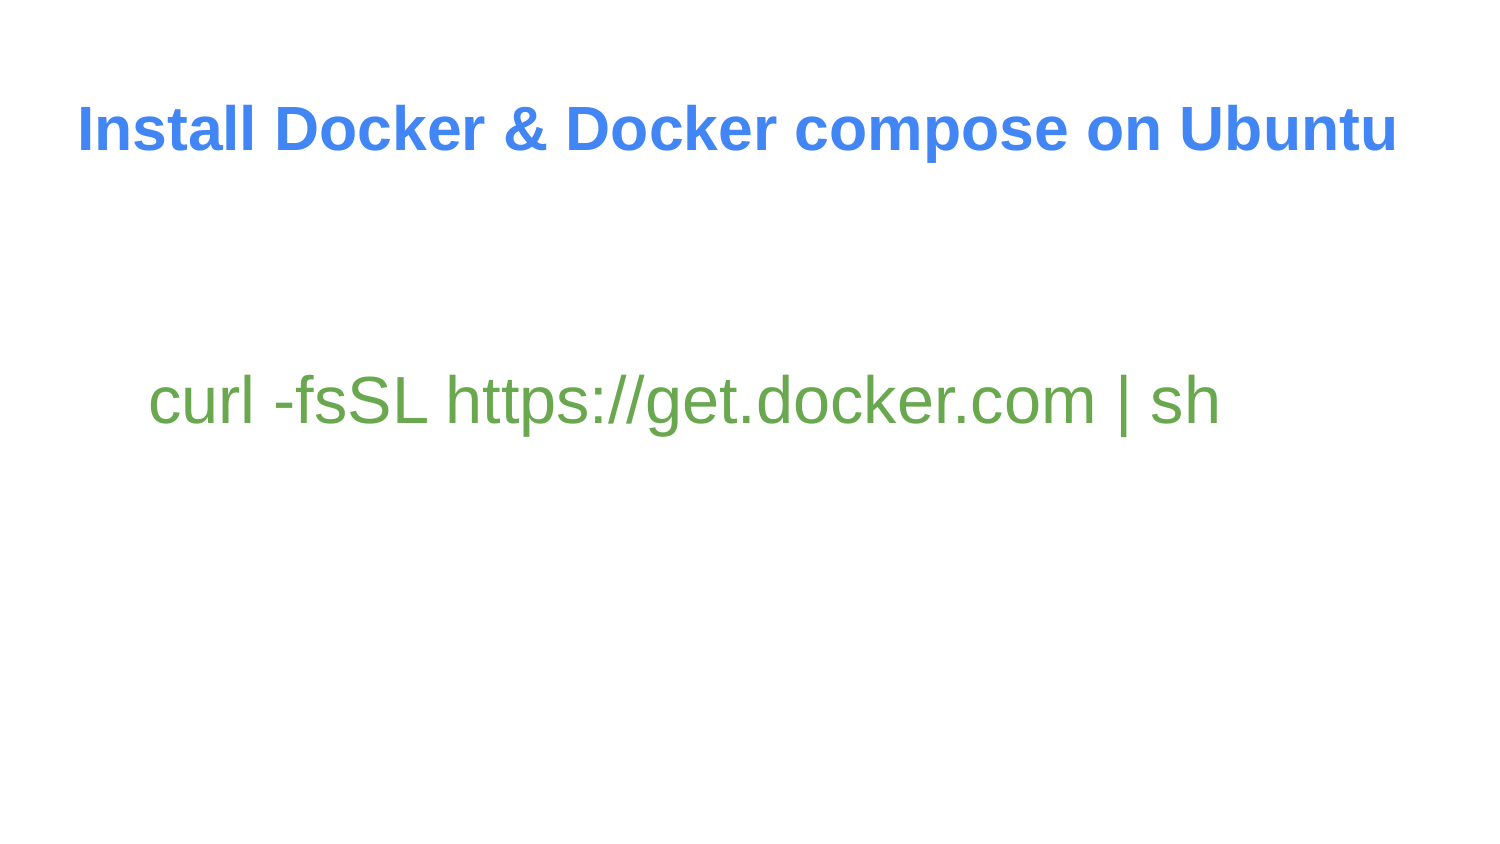

Install Docker & Docker compose on Ubuntu
# curl -fsSL https://get.docker.com | sh